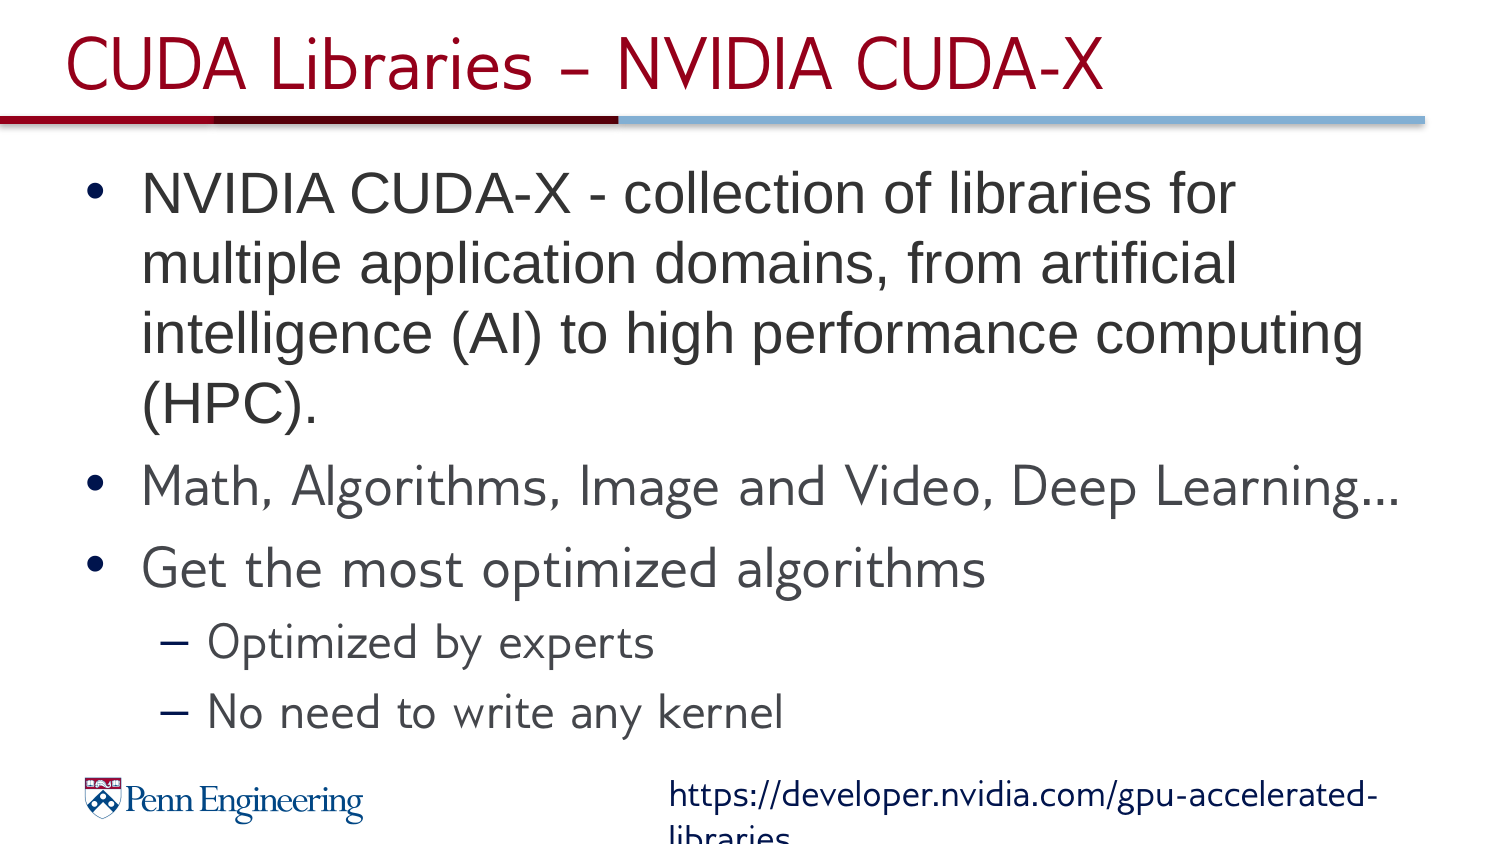

# CUDA Libraries – NVIDIA CUDA-X
NVIDIA CUDA-X - collection of libraries for multiple application domains, from artificial intelligence (AI) to high performance computing (HPC).
Math, Algorithms, Image and Video, Deep Learning…
Get the most optimized algorithms
Optimized by experts
No need to write any kernel
https://developer.nvidia.com/gpu-accelerated-libraries